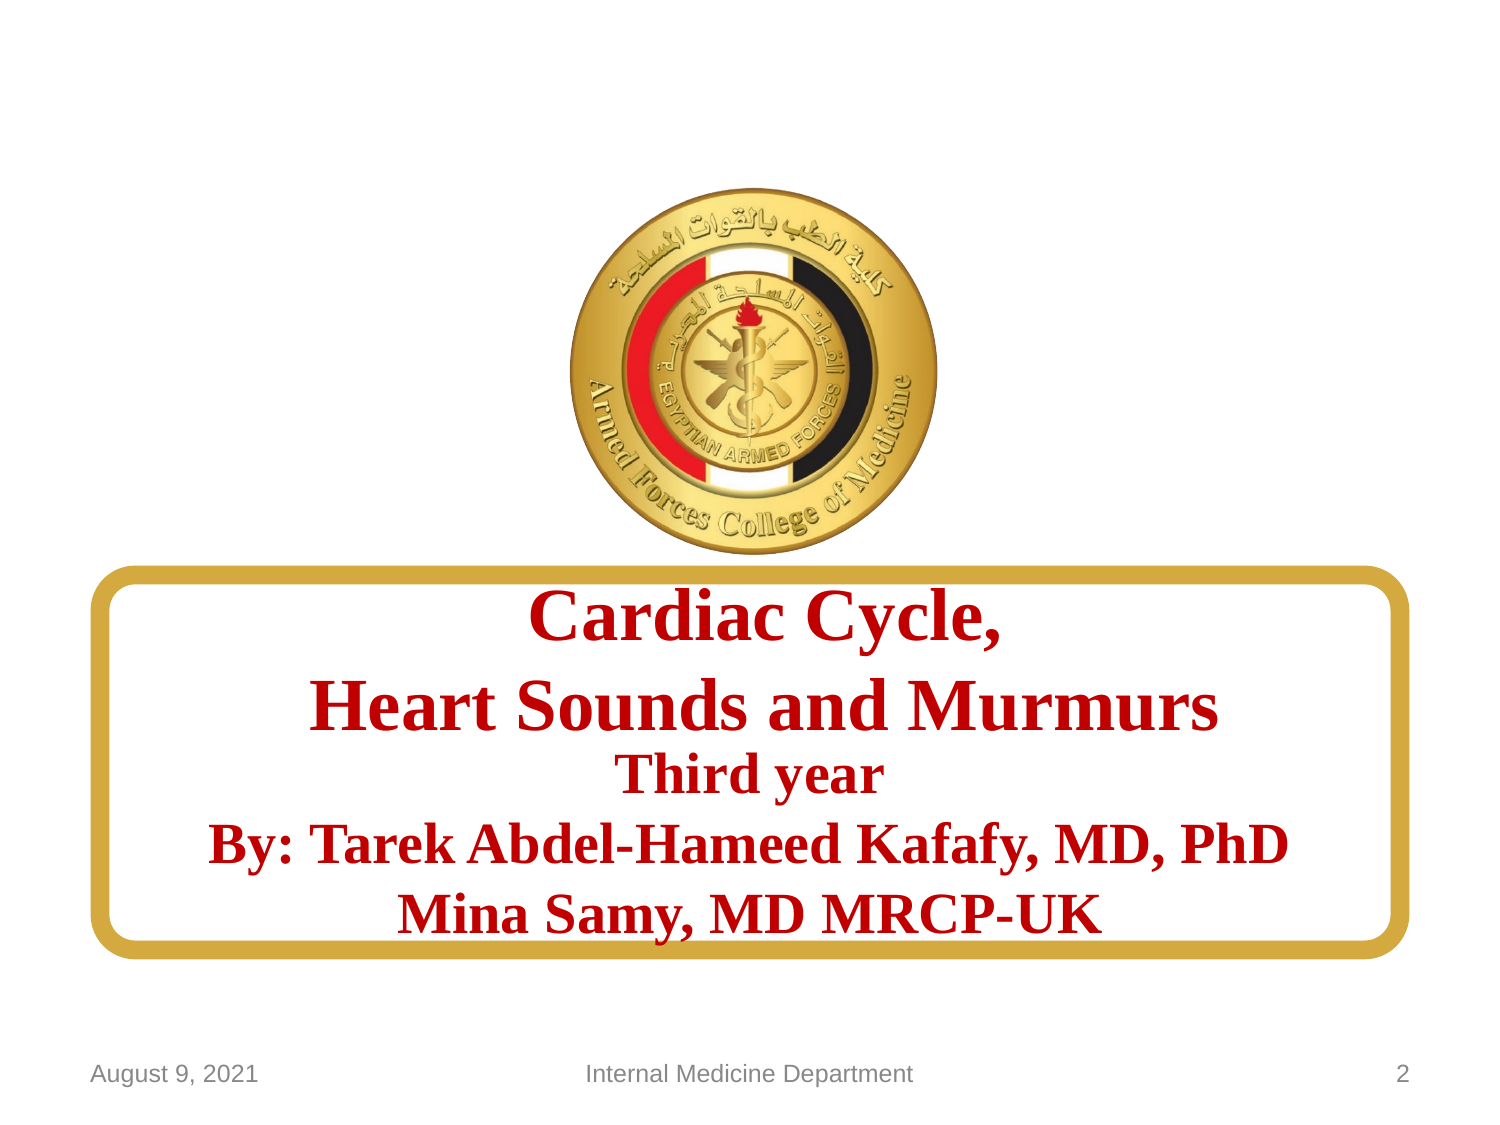

# Cardiac Cycle, Heart Sounds and Murmurs
Third year
By: Tarek Abdel-Hameed Kafafy, MD, PhD
Mina Samy, MD MRCP-UK
August 9, 2021
Internal Medicine Department
2